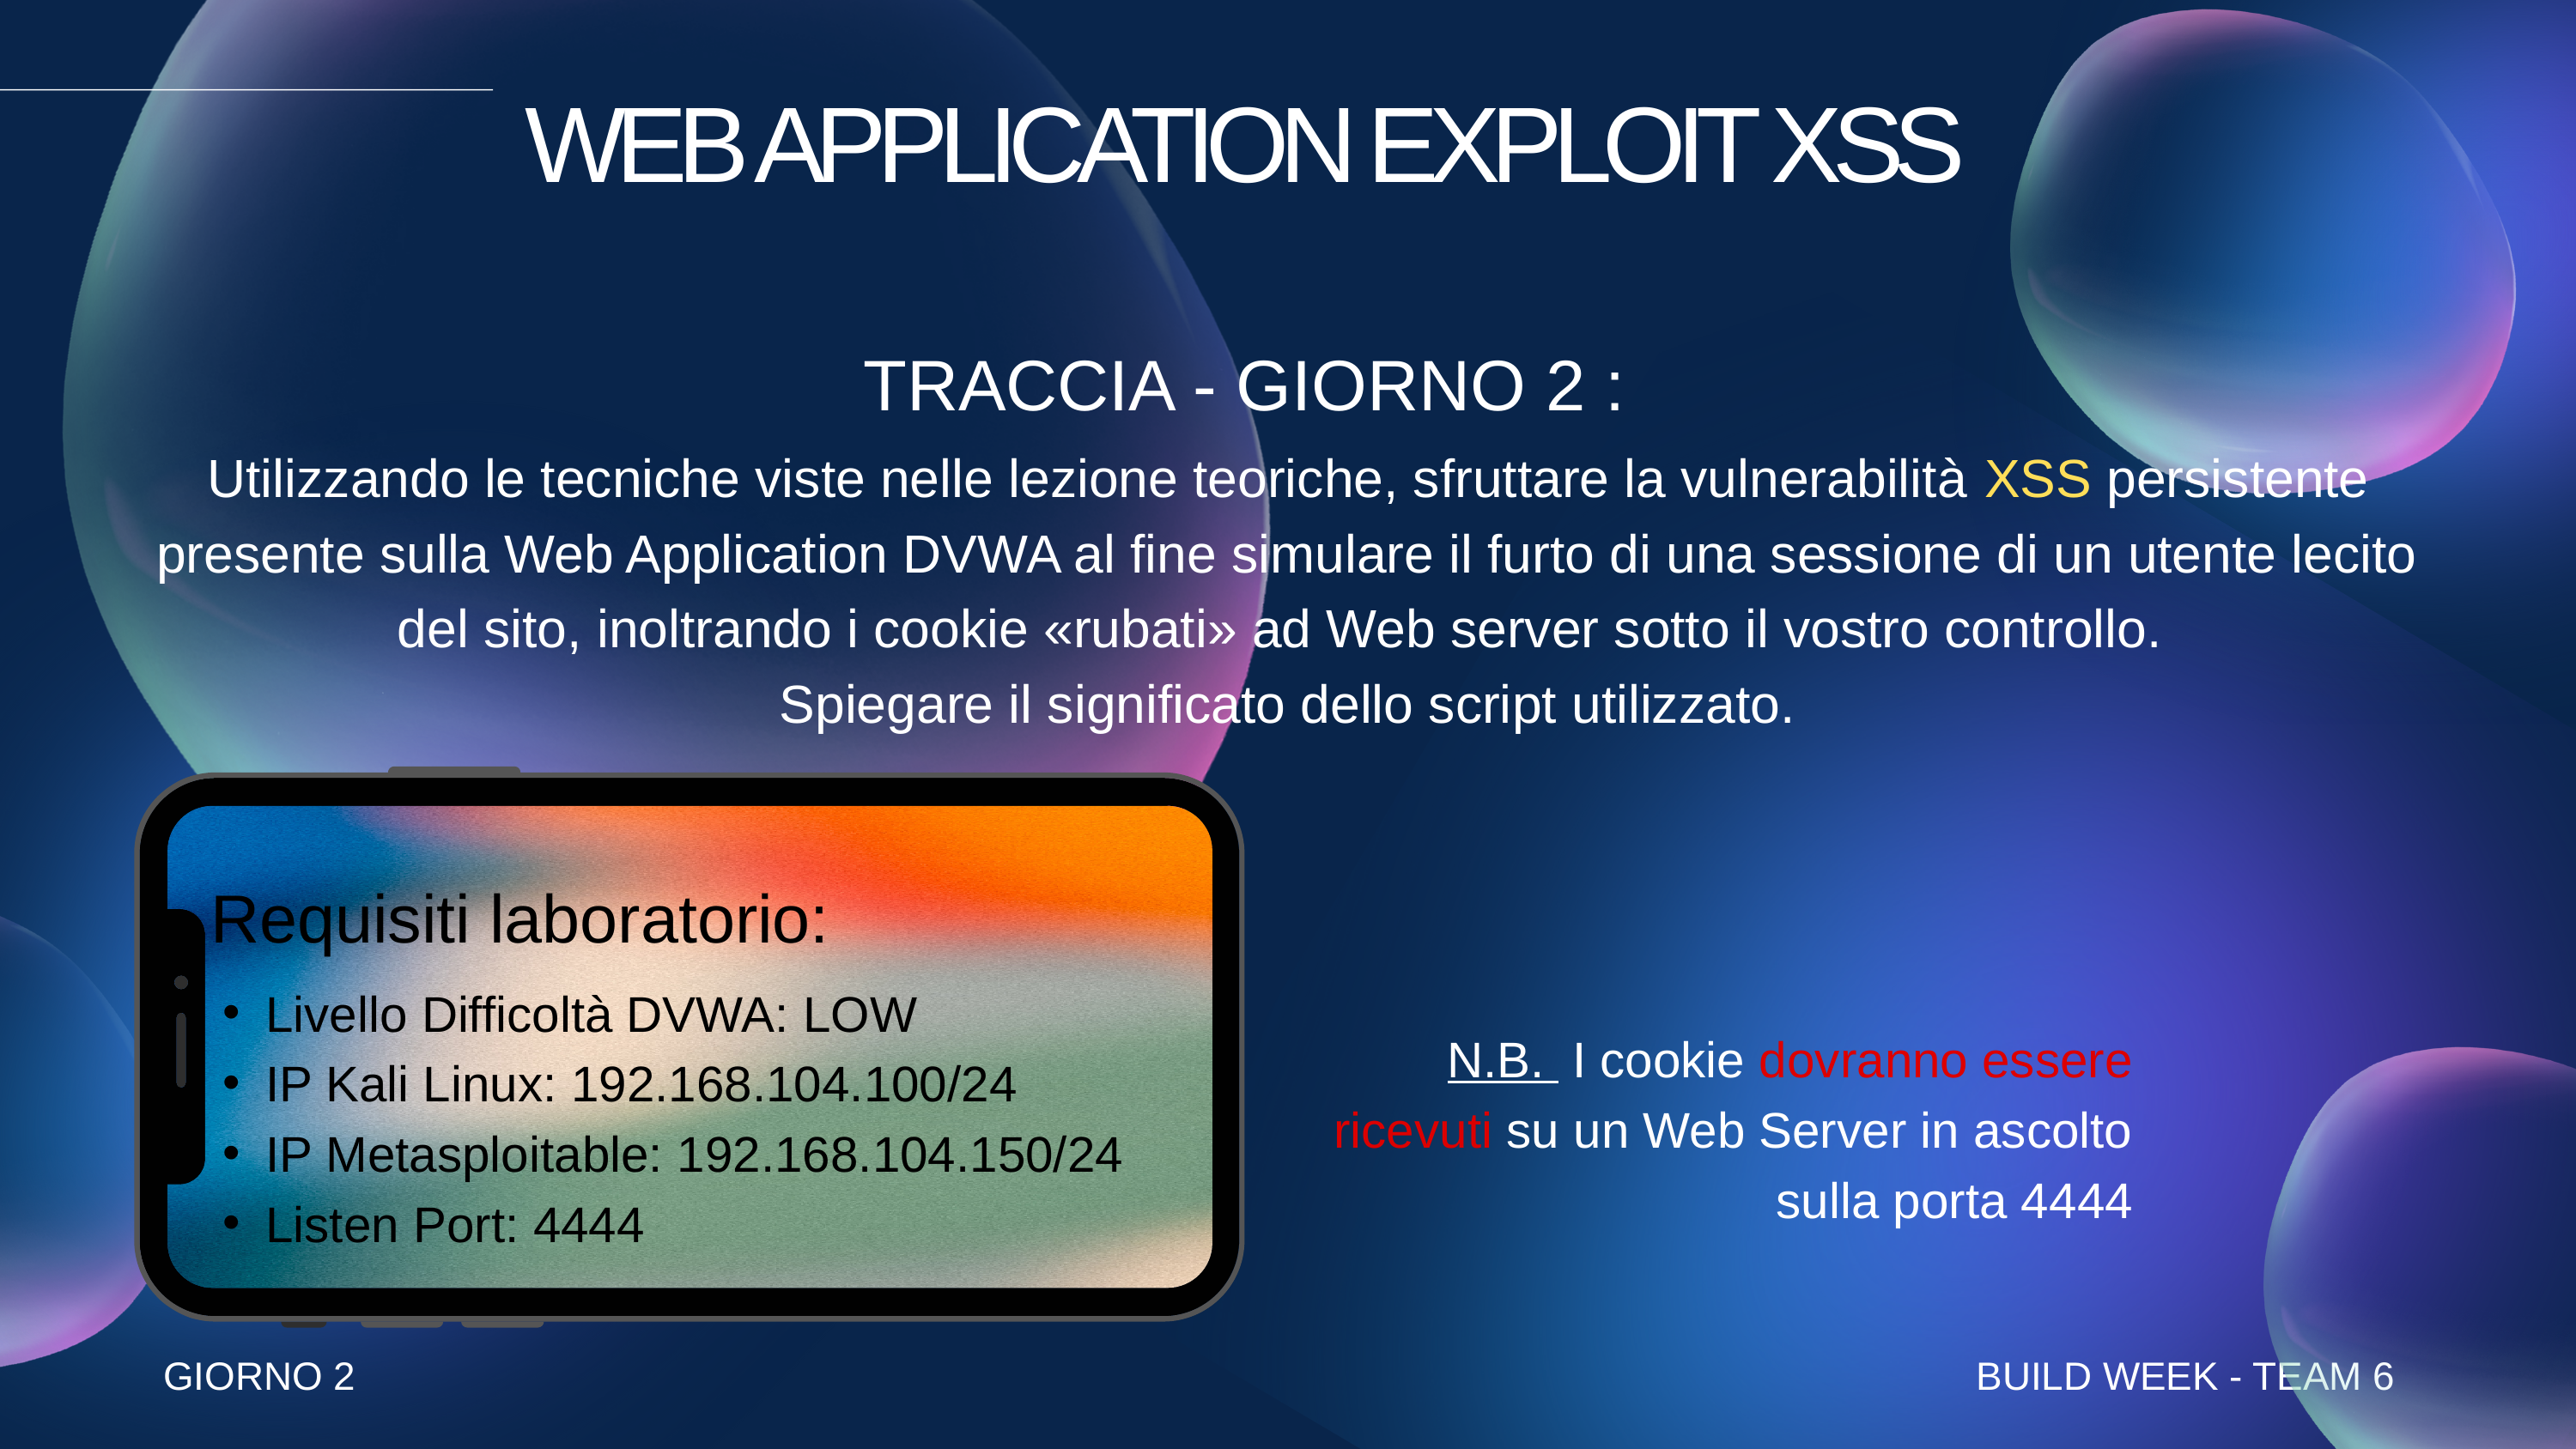

WEB APPLICATION EXPLOIT XSS

TRACCIA - GIORNO 2 :

Utilizzando le tecniche viste nelle lezione teoriche, sfruttare la vulnerabilità XSS persistente presente sulla Web Application DVWA al fine simulare il furto di una sessione di un utente lecito del sito, inoltrando i cookie «rubati» ad Web server sotto il vostro controllo.
Spiegare il significato dello script utilizzato.

Requisiti laboratorio:

Livello Difficoltà DVWA: LOW
IP Kali Linux: 192.168.104.100/24
IP Metasploitable: 192.168.104.150/24
Listen Port: 4444

N.B.  I cookie dovranno essere ricevuti su un Web Server in ascolto sulla porta 4444

GIORNO 2
BUILD WEEK - TEAM 6